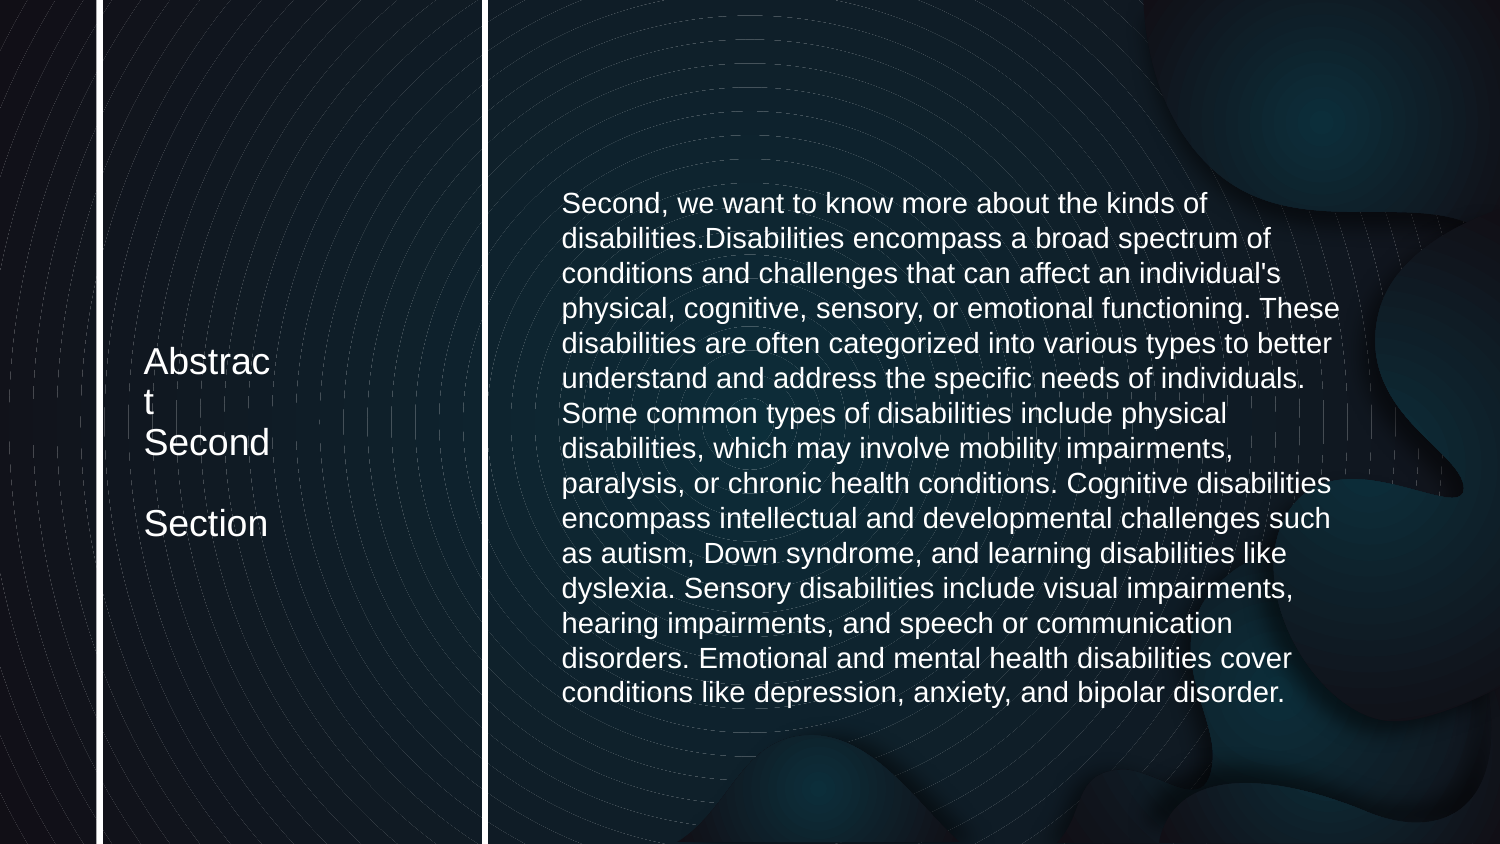

# Abstract Second  Section
Second, we want to know more about the kinds of disabilities.Disabilities encompass a broad spectrum of conditions and challenges that can affect an individual's physical, cognitive, sensory, or emotional functioning. These disabilities are often categorized into various types to better understand and address the specific needs of individuals. Some common types of disabilities include physical disabilities, which may involve mobility impairments, paralysis, or chronic health conditions. Cognitive disabilities encompass intellectual and developmental challenges such as autism, Down syndrome, and learning disabilities like dyslexia. Sensory disabilities include visual impairments, hearing impairments, and speech or communication disorders. Emotional and mental health disabilities cover conditions like depression, anxiety, and bipolar disorder.